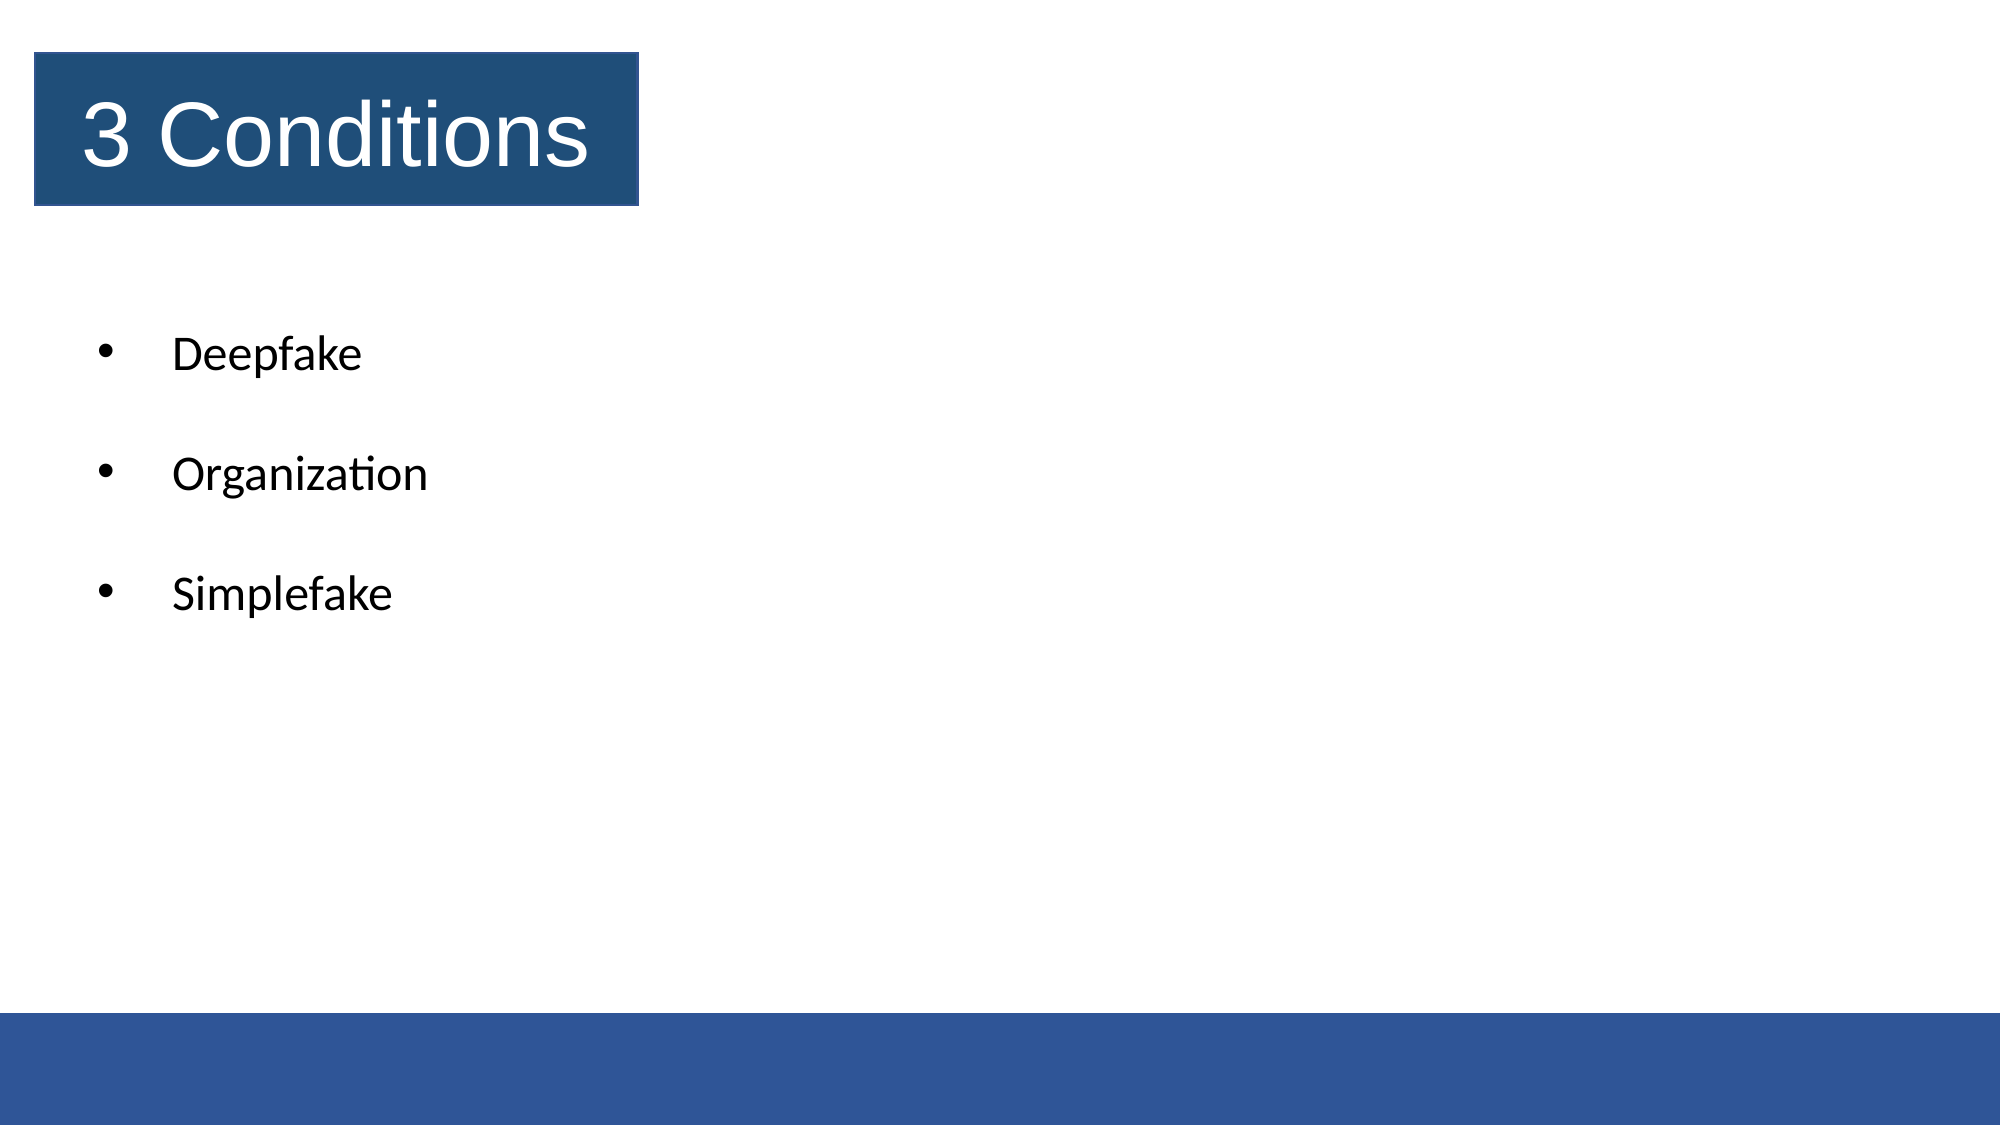

3 Conditions
3 Tweets
Experiment Design
Tweet 1: “The Centers for Disease Control and Prevention has amassed the largest collection of human DNA data in history through COVID-19 PCR tests.”

Tweet 2: “On Dec. 28, 2021, three days before her death, Betty White said ‘Eat healthy and get all your vaccines. I just got boosted today.”
Tweet 3: “There’s a positive correlation between higher mask usage and COVID-19 deaths.”
Q1: Information accuracy
Q2: Engagement

Q3: Profile authenticity

Q4: Profile features

Q5: Recollection
Q6: Reason to engage
Deepfake

Organization

Simplefake

x2

10